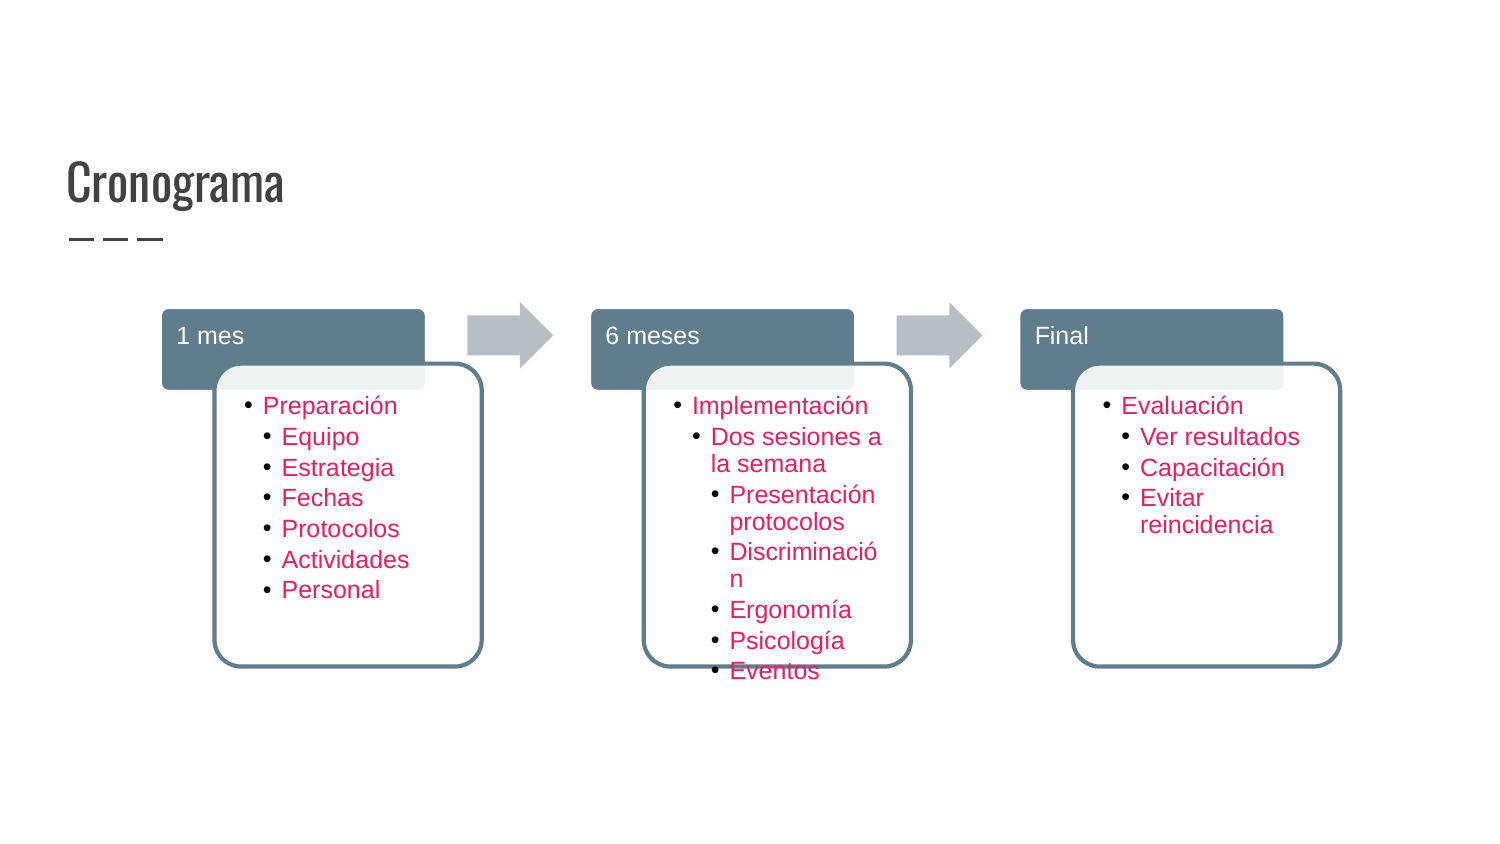

# Cronograma
1 mes
Preparación
Equipo
Estrategia
Fechas
Protocolos
Actividades
Personal

6 meses
Implementación
Dos sesiones a la semana
Presentación protocolos
Discriminación
Ergonomía
Psicología
Eventos

Final
Evaluación
Ver resultados
Capacitación
Evitar reincidencia